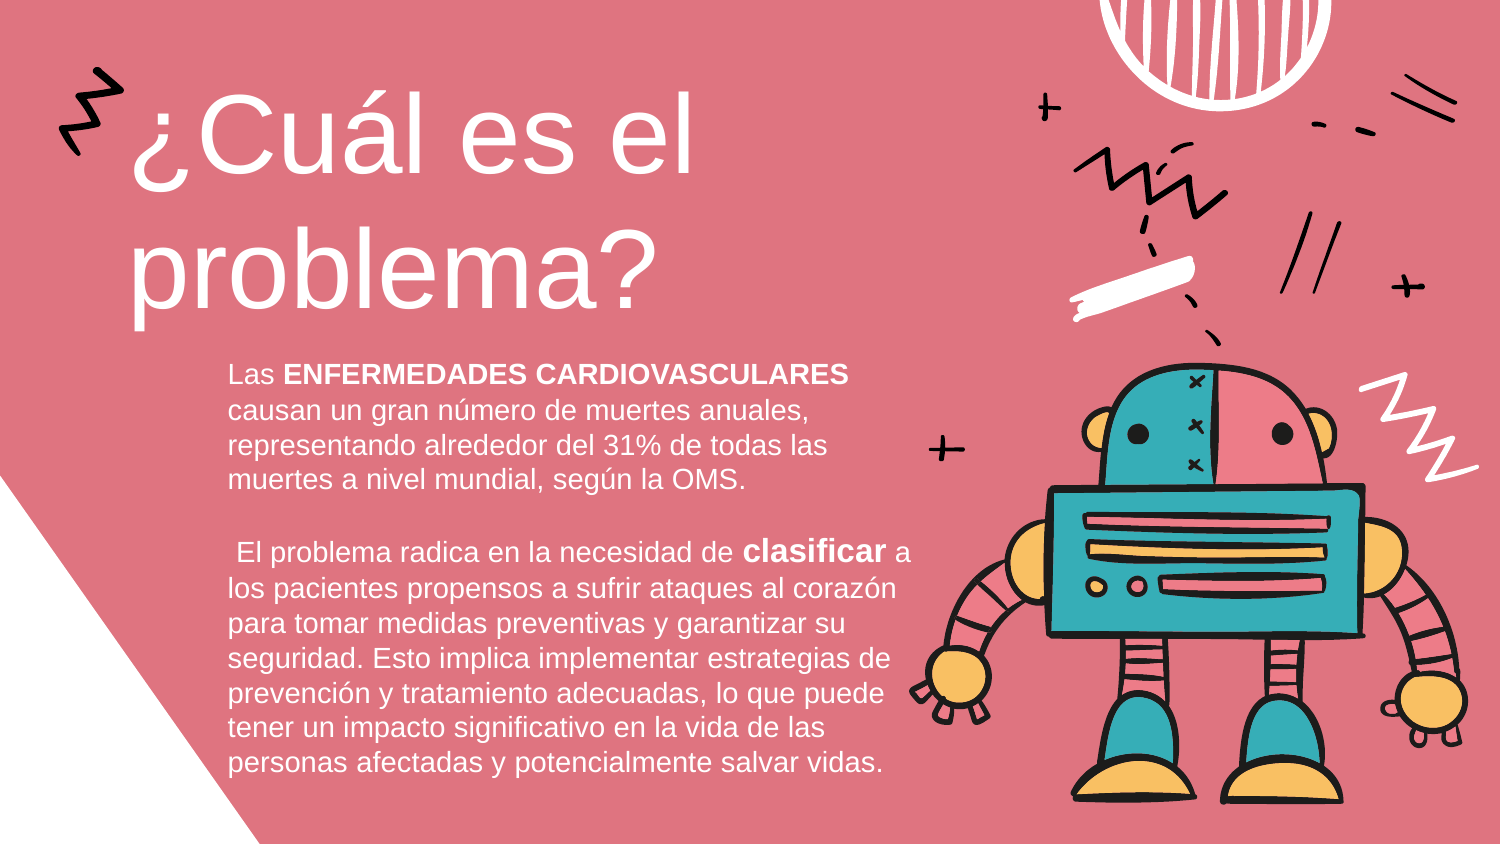

# ¿Cuál es el problema?
Las ENFERMEDADES CARDIOVASCULARES causan un gran número de muertes anuales, representando alrededor del 31% de todas las muertes a nivel mundial, según la OMS.
 El problema radica en la necesidad de clasificar a los pacientes propensos a sufrir ataques al corazón para tomar medidas preventivas y garantizar su seguridad. Esto implica implementar estrategias de prevención y tratamiento adecuadas, lo que puede tener un impacto significativo en la vida de las personas afectadas y potencialmente salvar vidas.